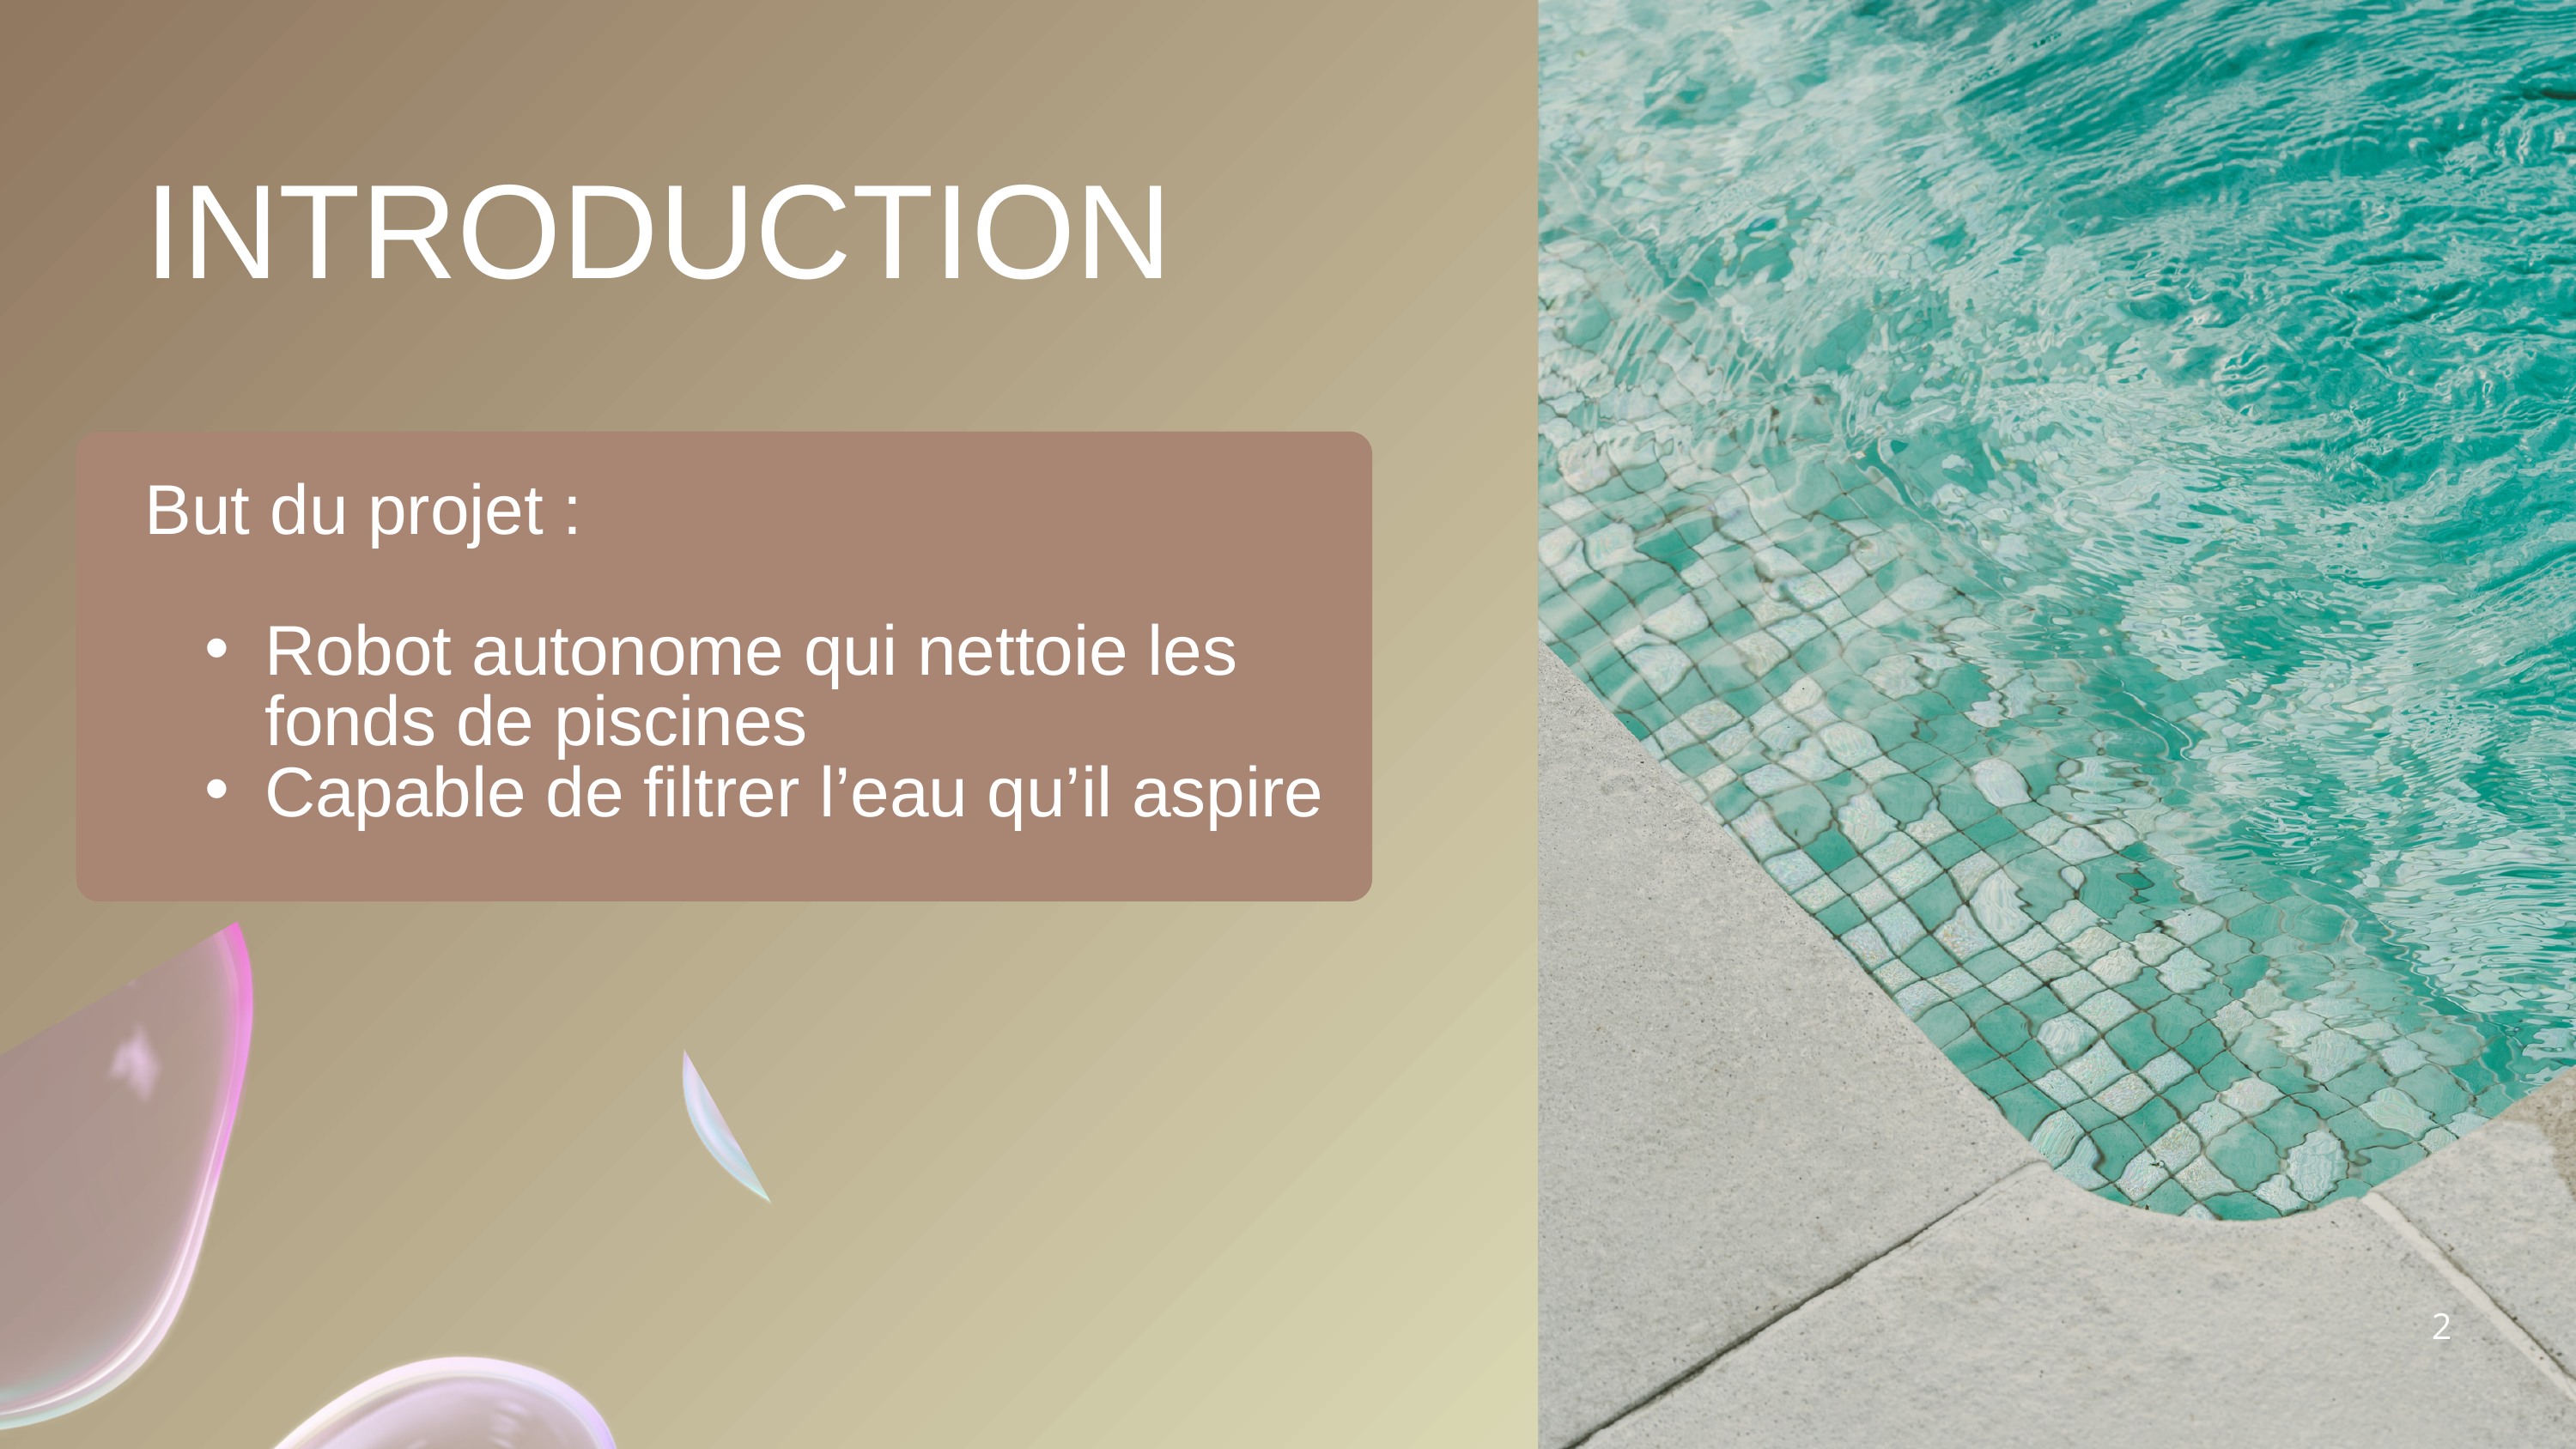

INTRODUCTION

But du projet :

Robot autonome qui nettoie les fonds de piscines
Capable de filtrer l’eau qu’il aspire

Aquarium
2